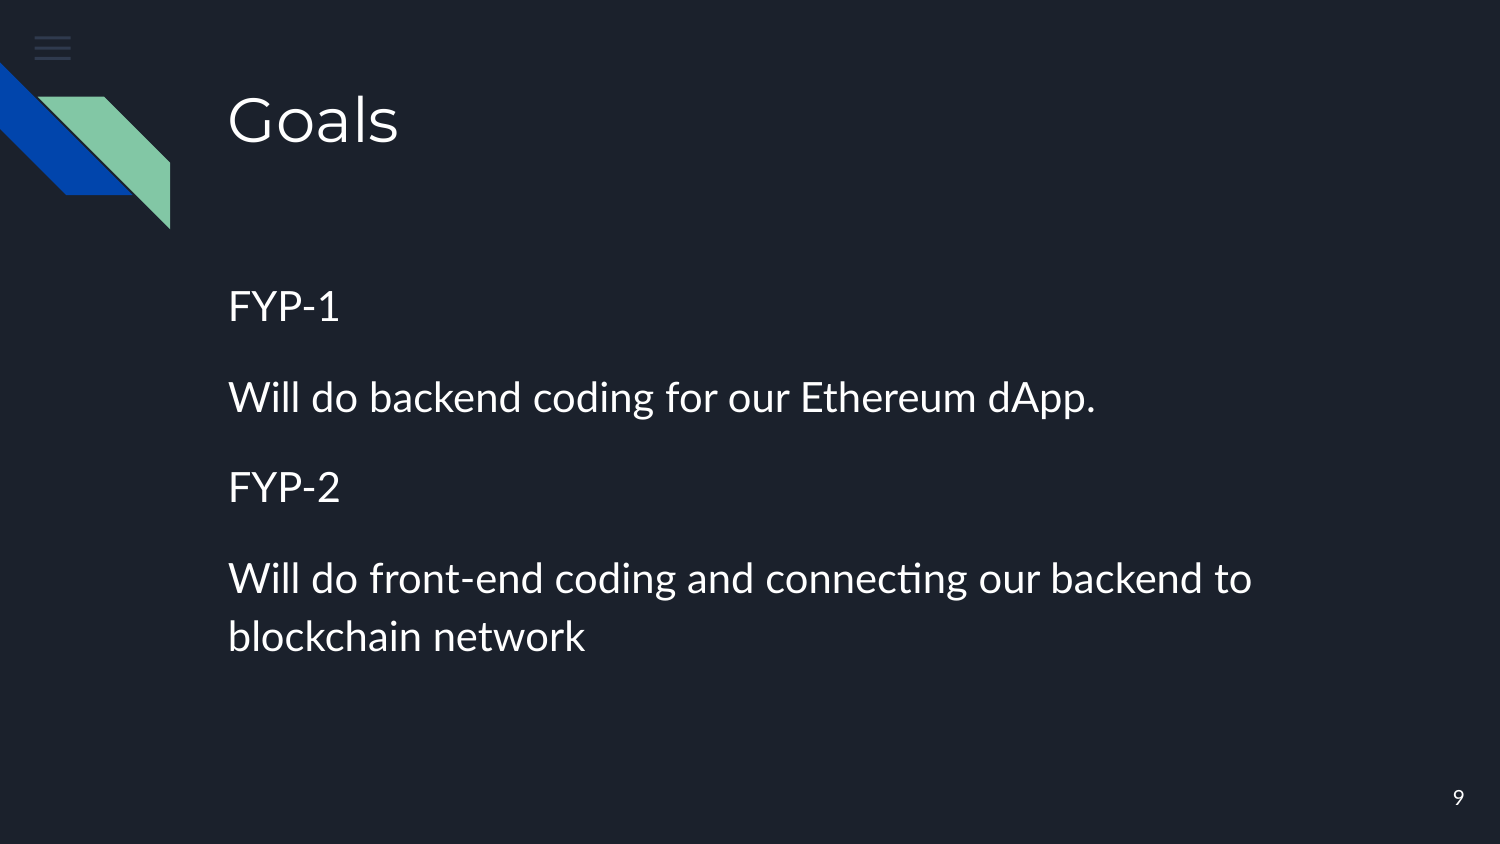

# Goals
FYP-1
Will do backend coding for our Ethereum dApp.
FYP-2
Will do front-end coding and connecting our backend to blockchain network

9